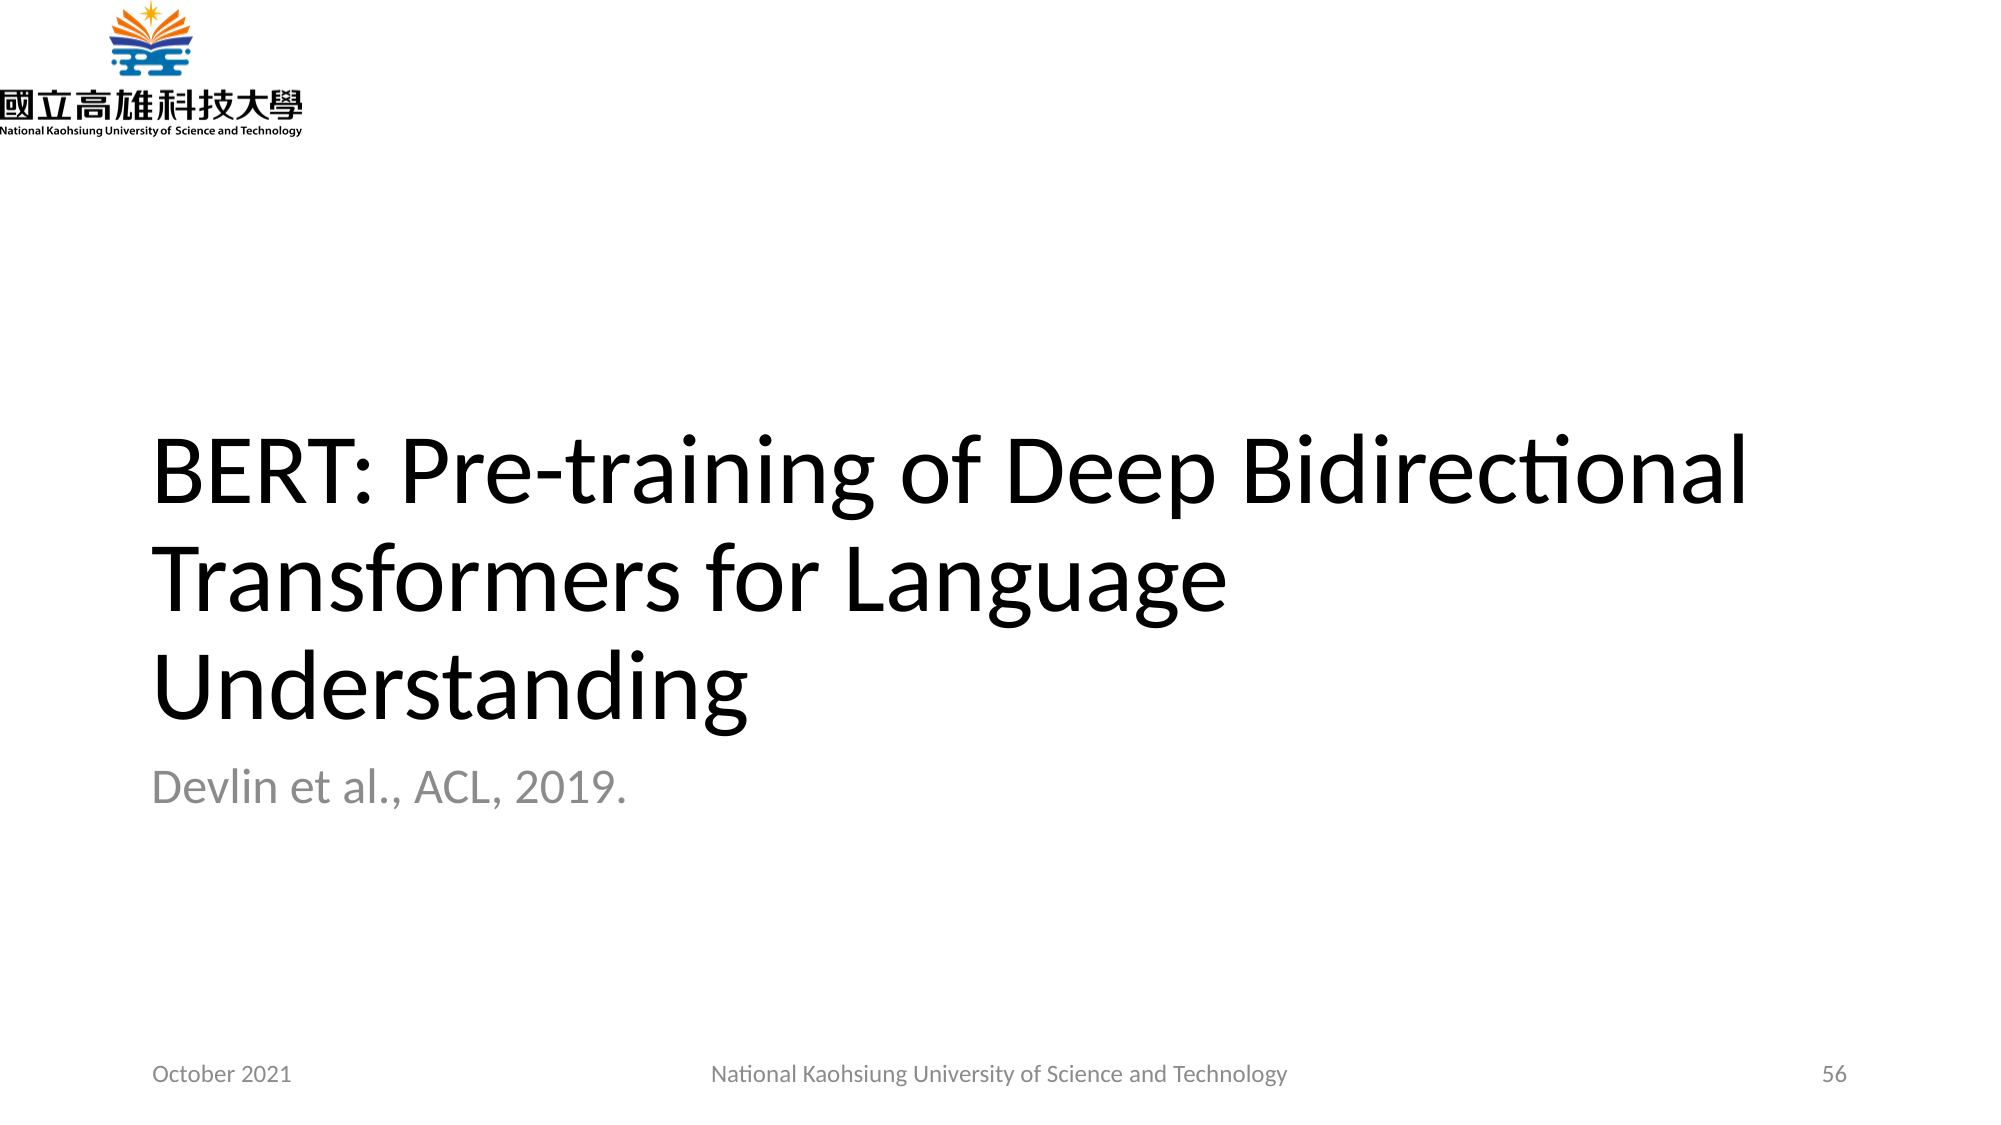

# BERT: Pre-training of Deep Bidirectional Transformers for Language Understanding
Devlin et al., ACL, 2019.
October 2021
National Kaohsiung University of Science and Technology
56